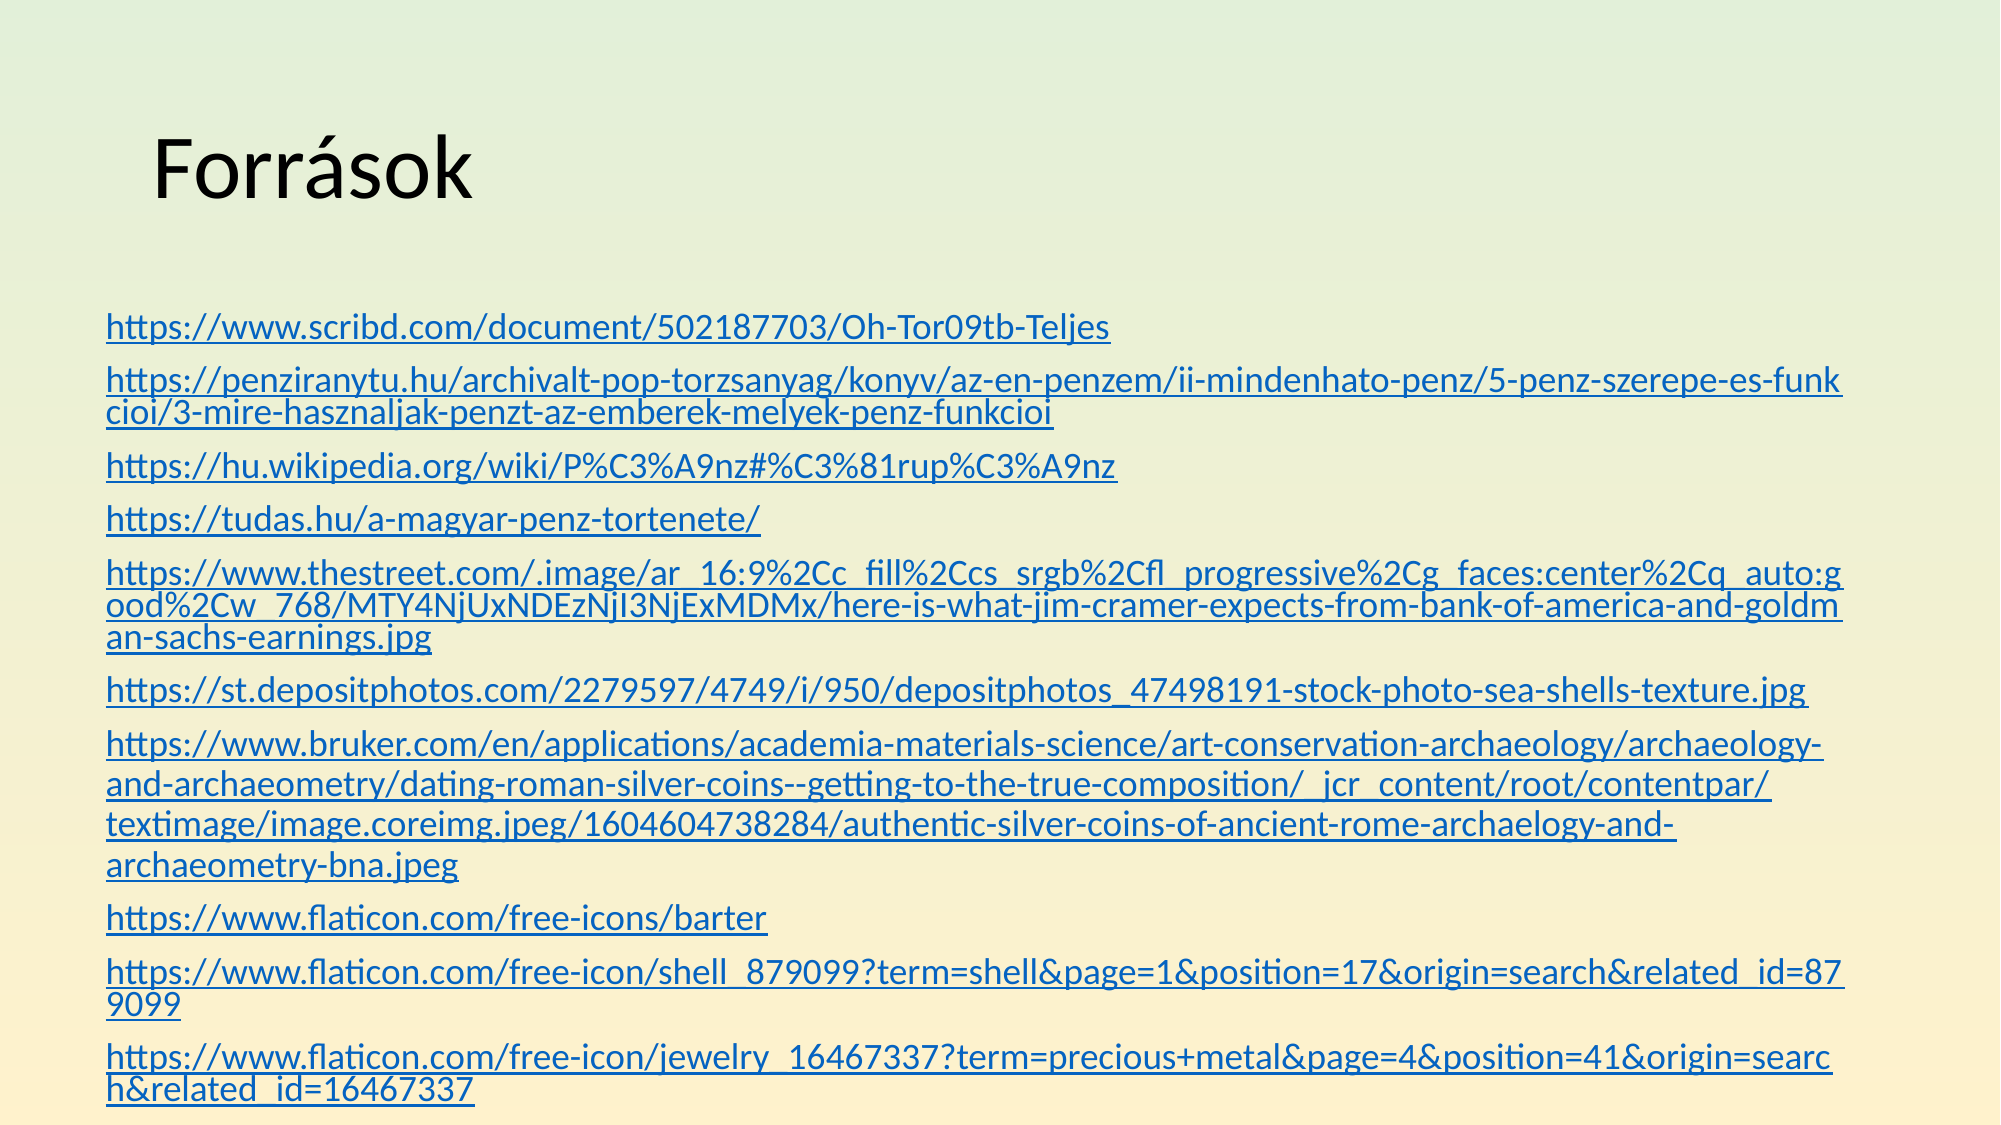

# Források
https://www.scribd.com/document/502187703/Oh-Tor09tb-Teljes
https://penziranytu.hu/archivalt-pop-torzsanyag/konyv/az-en-penzem/ii-mindenhato-penz/5-penz-szerepe-es-funkcioi/3-mire-hasznaljak-penzt-az-emberek-melyek-penz-funkcioi
https://hu.wikipedia.org/wiki/P%C3%A9nz#%C3%81rup%C3%A9nz
https://tudas.hu/a-magyar-penz-tortenete/
https://www.thestreet.com/.image/ar_16:9%2Cc_fill%2Ccs_srgb%2Cfl_progressive%2Cg_faces:center%2Cq_auto:good%2Cw_768/MTY4NjUxNDEzNjI3NjExMDMx/here-is-what-jim-cramer-expects-from-bank-of-america-and-goldman-sachs-earnings.jpg
https://st.depositphotos.com/2279597/4749/i/950/depositphotos_47498191-stock-photo-sea-shells-texture.jpg
https://www.bruker.com/en/applications/academia-materials-science/art-conservation-archaeology/archaeology-and-archaeometry/dating-roman-silver-coins--getting-to-the-true-composition/_jcr_content/root/contentpar/textimage/image.coreimg.jpeg/1604604738284/authentic-silver-coins-of-ancient-rome-archaelogy-and-archaeometry-bna.jpeg
https://www.flaticon.com/free-icons/barter
https://www.flaticon.com/free-icon/shell_879099?term=shell&page=1&position=17&origin=search&related_id=879099
https://www.flaticon.com/free-icon/jewelry_16467337?term=precious+metal&page=4&position=41&origin=search&related_id=16467337
https://upload.wikimedia.org/wikipedia/commons/thumb/8/8d/Portrayal_of_Stephen_I%2C_King_of_Hungary_on_the_coronation_pall.jpg/800px-Portrayal_of_Stephen_I%2C_King_of_Hungary_on_the_coronation_pall.jpg